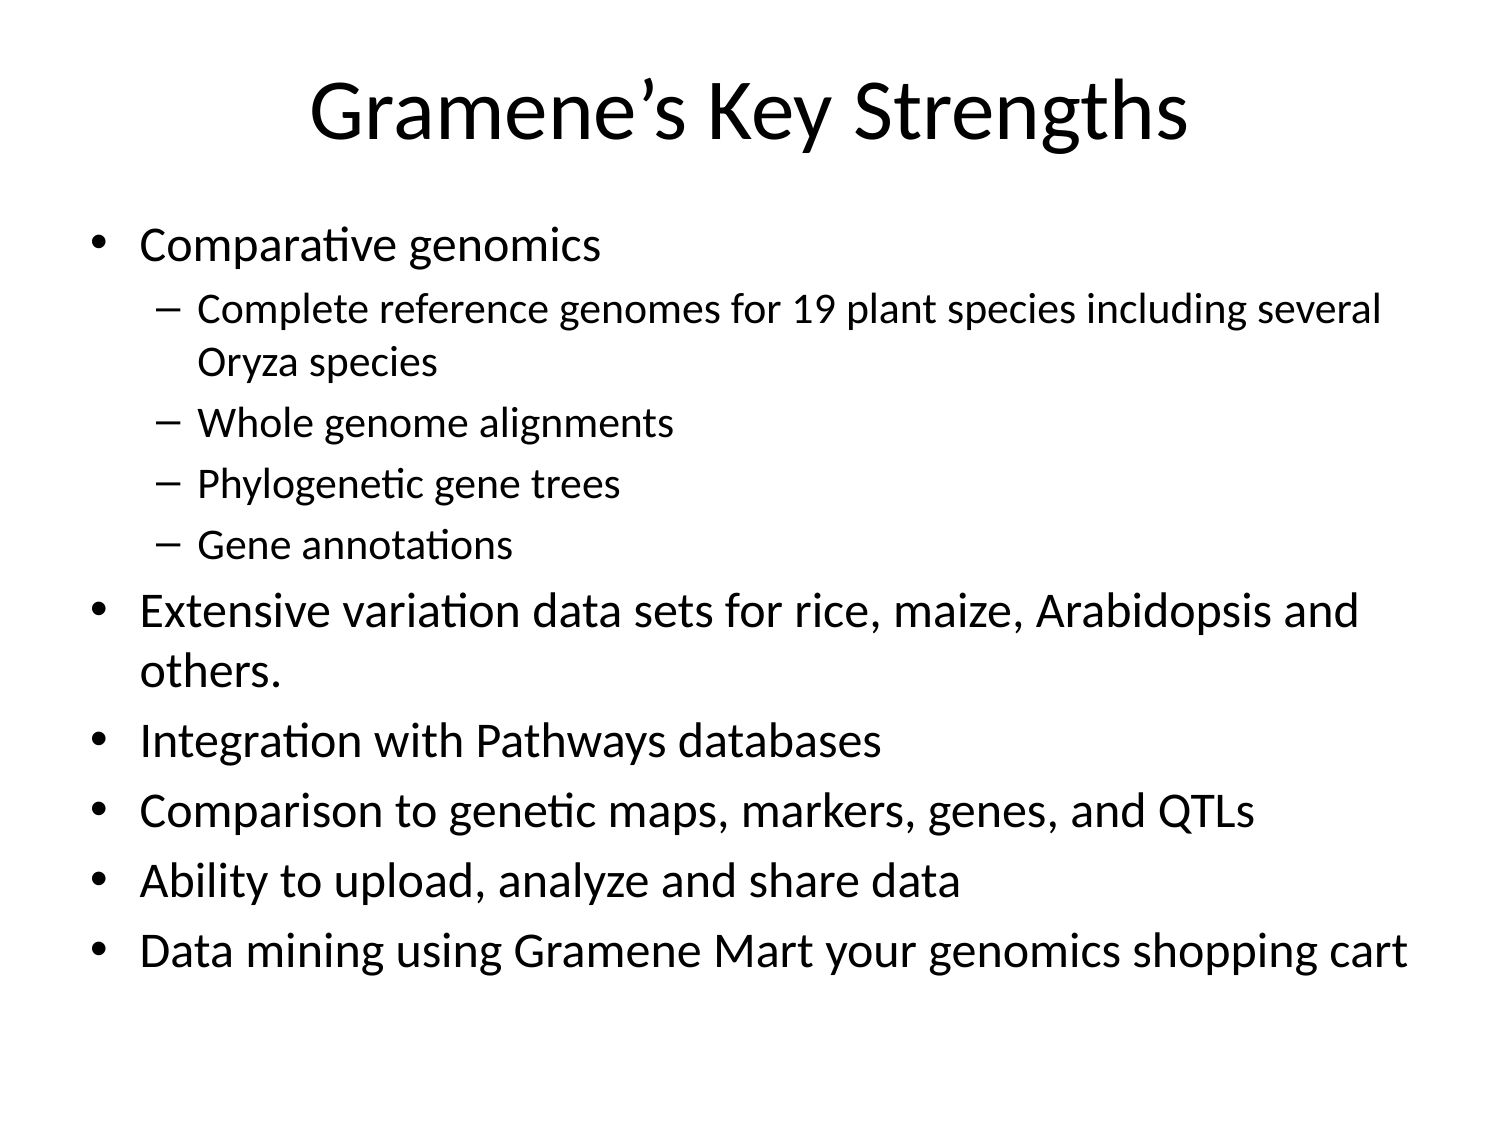

# Gramene’s Key Strengths
Comparative genomics
Complete reference genomes for 19 plant species including several Oryza species
Whole genome alignments
Phylogenetic gene trees
Gene annotations
Extensive variation data sets for rice, maize, Arabidopsis and others.
Integration with Pathways databases
Comparison to genetic maps, markers, genes, and QTLs
Ability to upload, analyze and share data
Data mining using Gramene Mart your genomics shopping cart